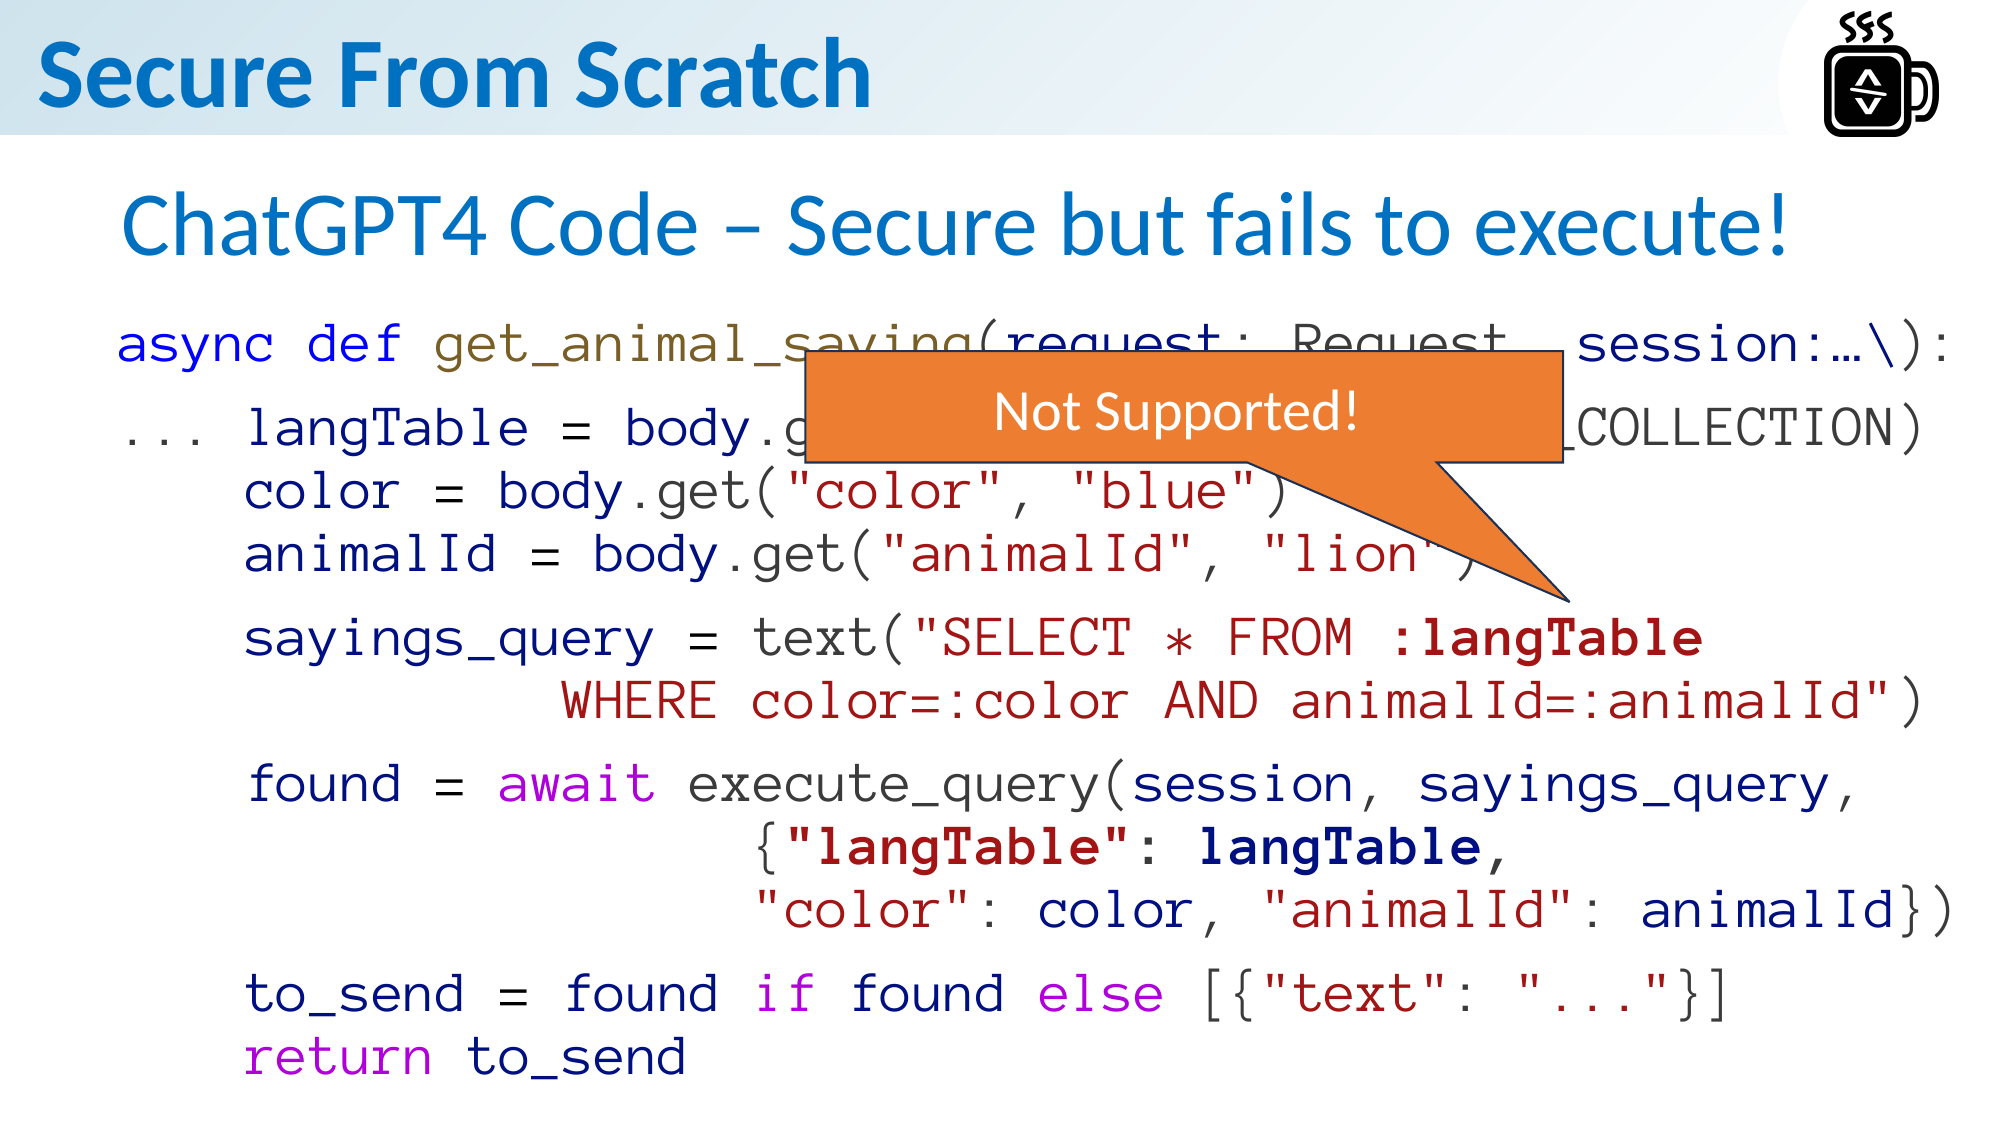

# ChatGPT4 Code – Secure but fails to execute!
async def get_animal_saying(request: Request, session:…\):
... langTable = body.get("langTable", ENGLISH_COLLECTION)
    color = body.get("color", "blue")
    animalId = body.get("animalId", "lion")
    sayings_query = text("SELECT * FROM :langTable
              WHERE color=:color AND animalId=:animalId")
    found = await execute_query(session, sayings_query,
                    {"langTable": langTable,
                    "color": color, "animalId": animalId})
    to_send = found if found else [{"text": "..."}]
    return to_send

Not Supported!